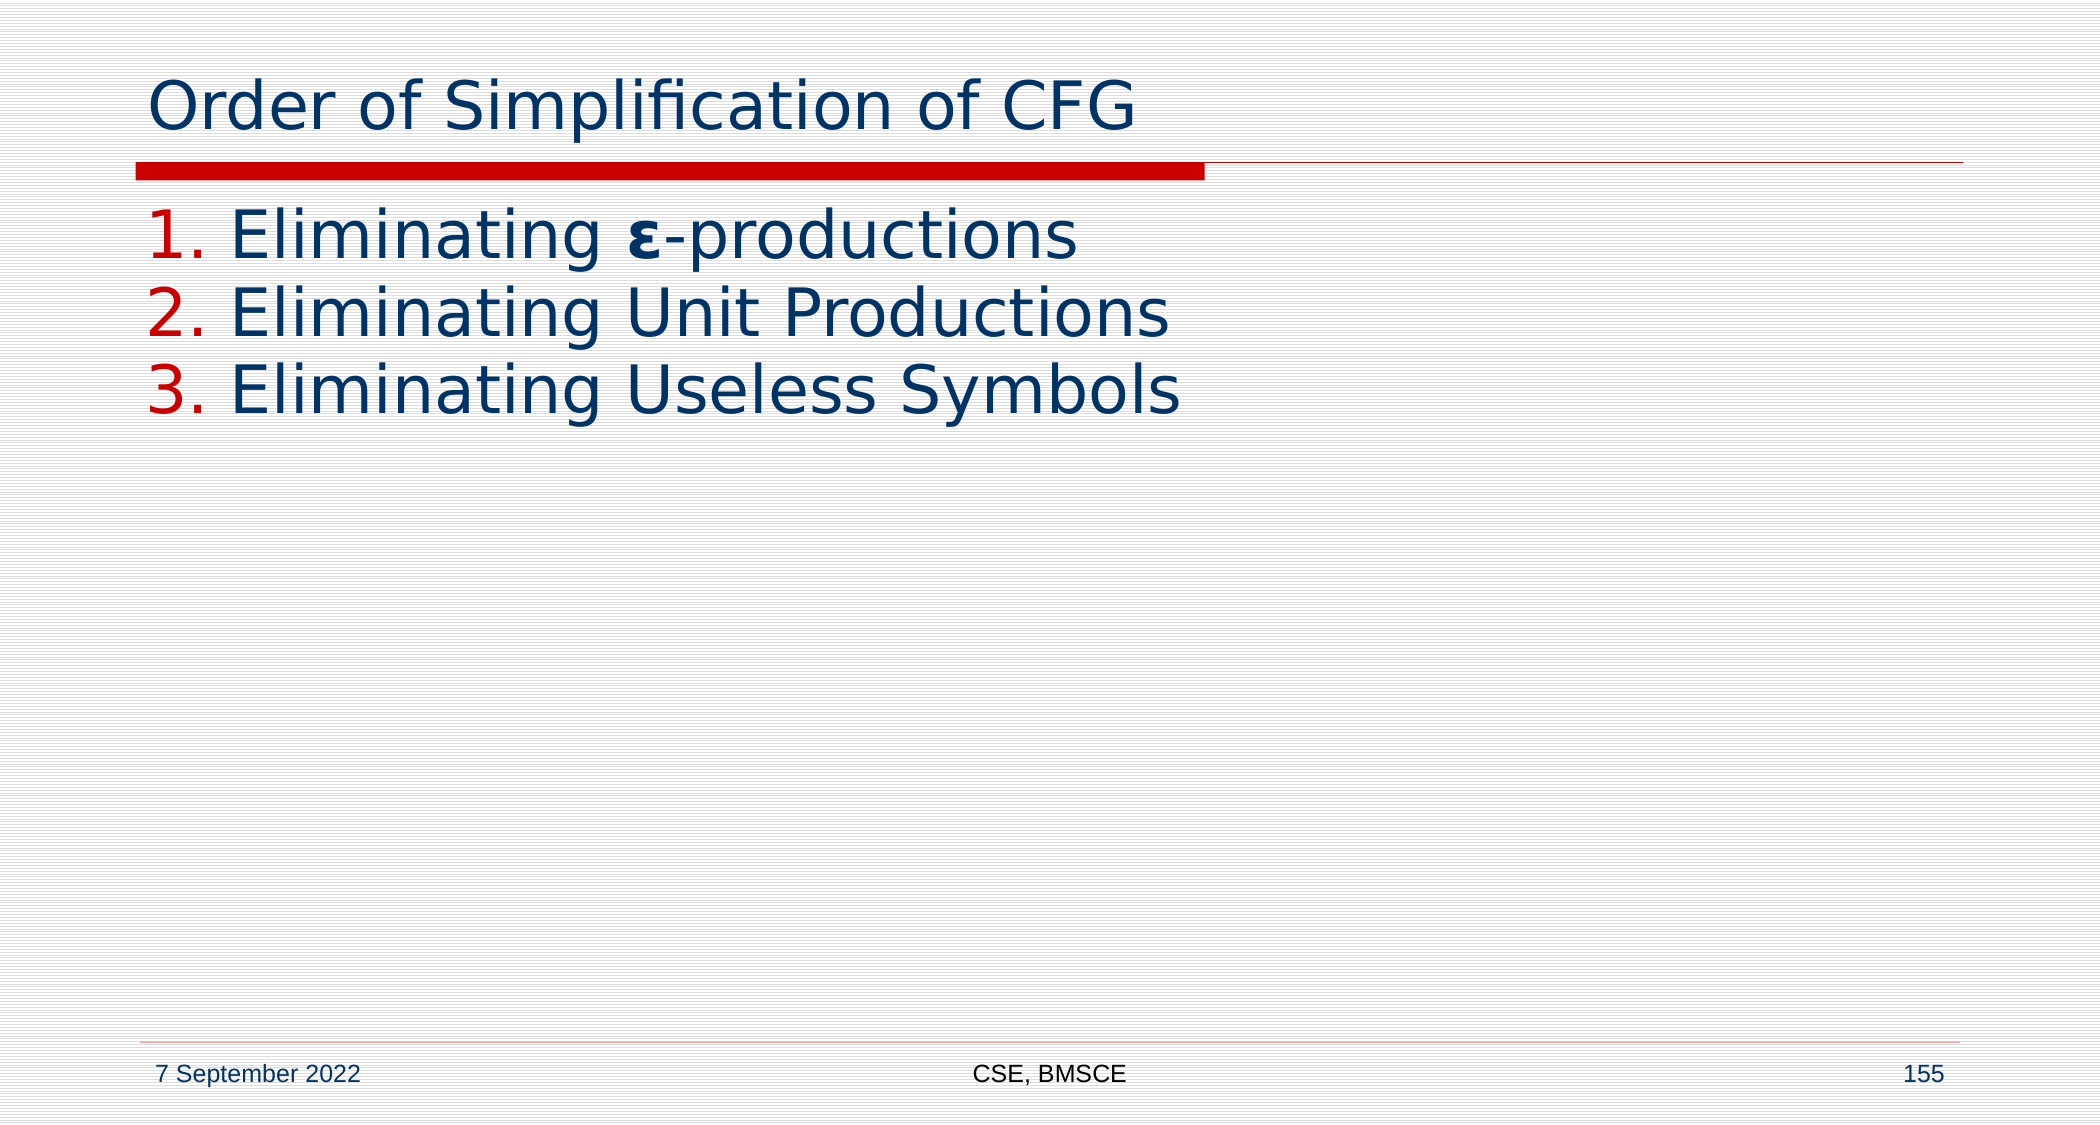

# Order of Simplification of CFG
Eliminating ε-productions
Eliminating Unit Productions
Eliminating Useless Symbols

CSE, BMSCE
155
7 September 2022